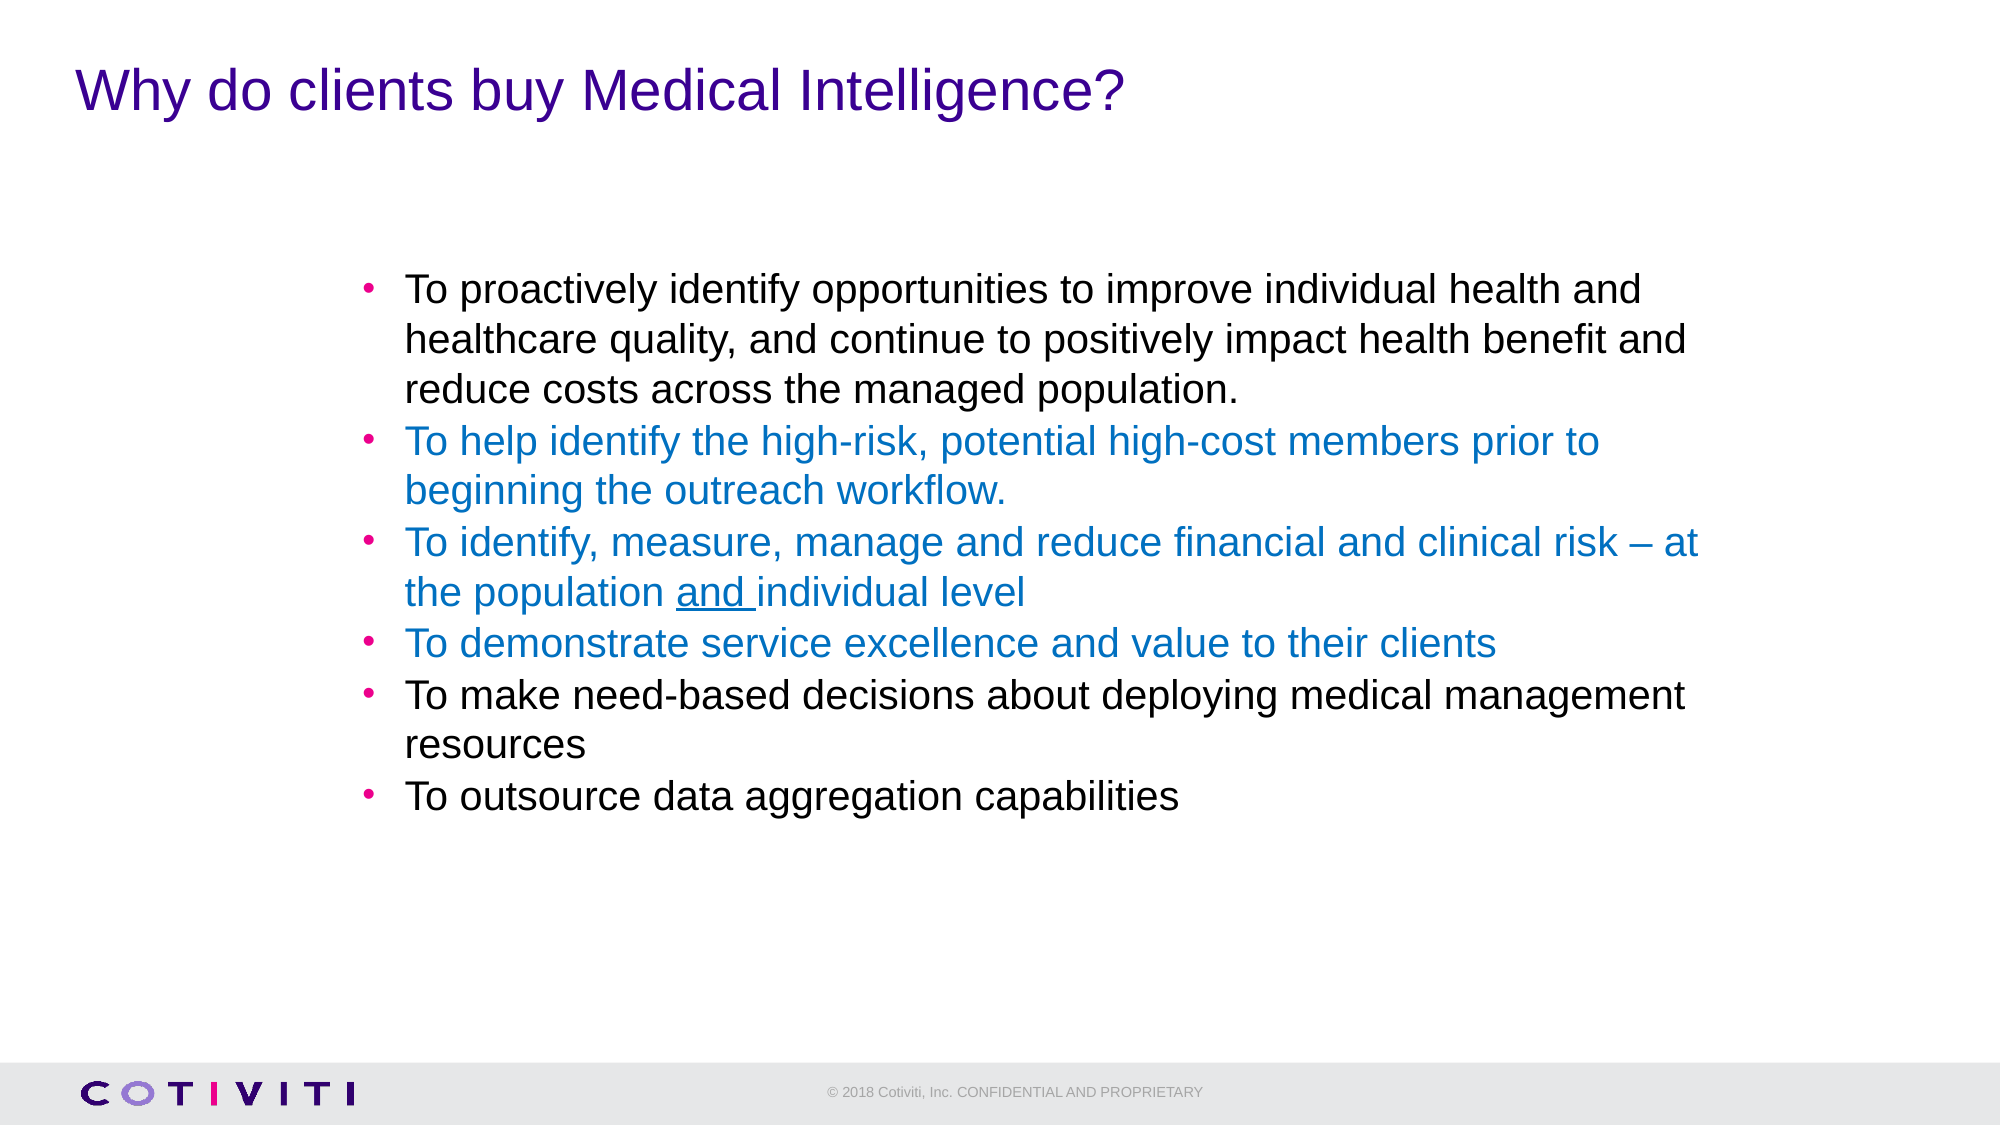

# Why do clients buy Medical Intelligence?
To proactively identify opportunities to improve individual health and healthcare quality, and continue to positively impact health benefit and reduce costs across the managed population.
To help identify the high-risk, potential high-cost members prior to beginning the outreach workflow.
To identify, measure, manage and reduce financial and clinical risk – at the population and individual level
To demonstrate service excellence and value to their clients
To make need-based decisions about deploying medical management resources
To outsource data aggregation capabilities